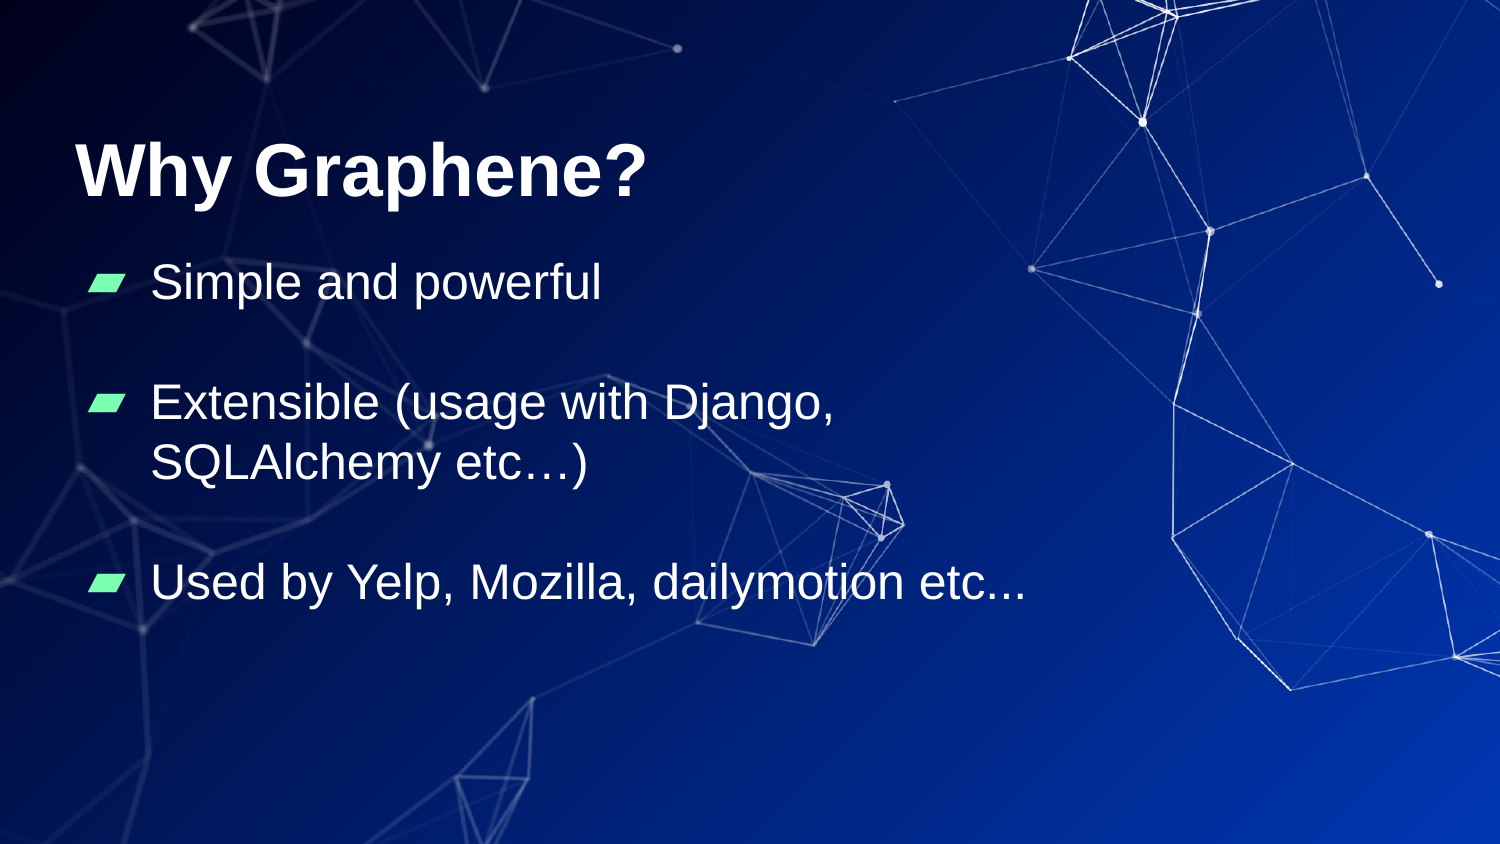

# Why Graphene?
Simple and powerful
Extensible (usage with Django, SQLAlchemy etc…)
Used by Yelp, Mozilla, dailymotion etc...

40